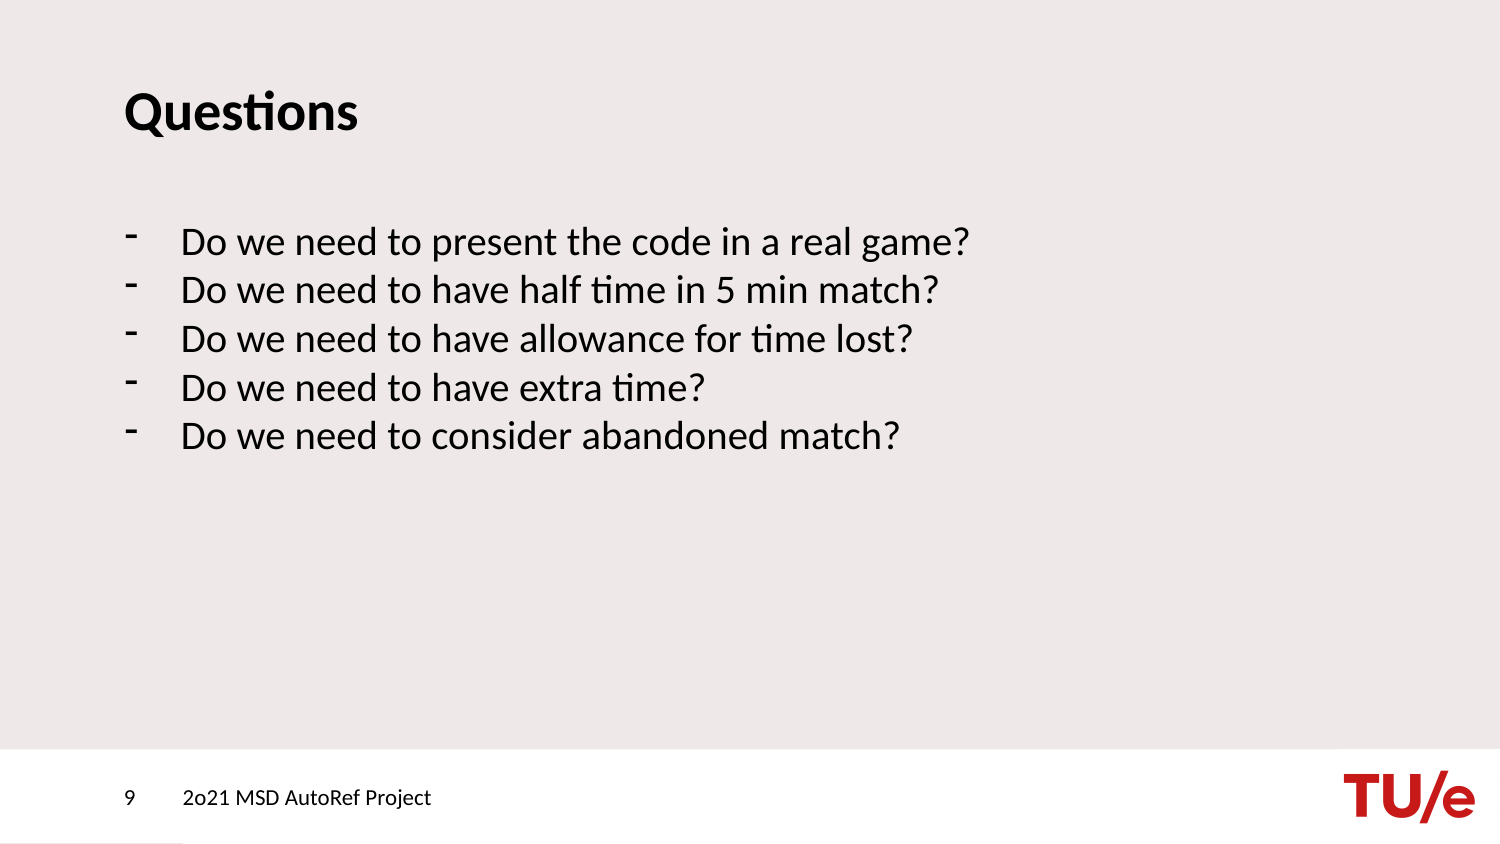

# Questions
Do we need to present the code in a real game?
Do we need to have half time in 5 min match?
Do we need to have allowance for time lost?
Do we need to have extra time?
Do we need to consider abandoned match?

9
2o21 MSD AutoRef Project